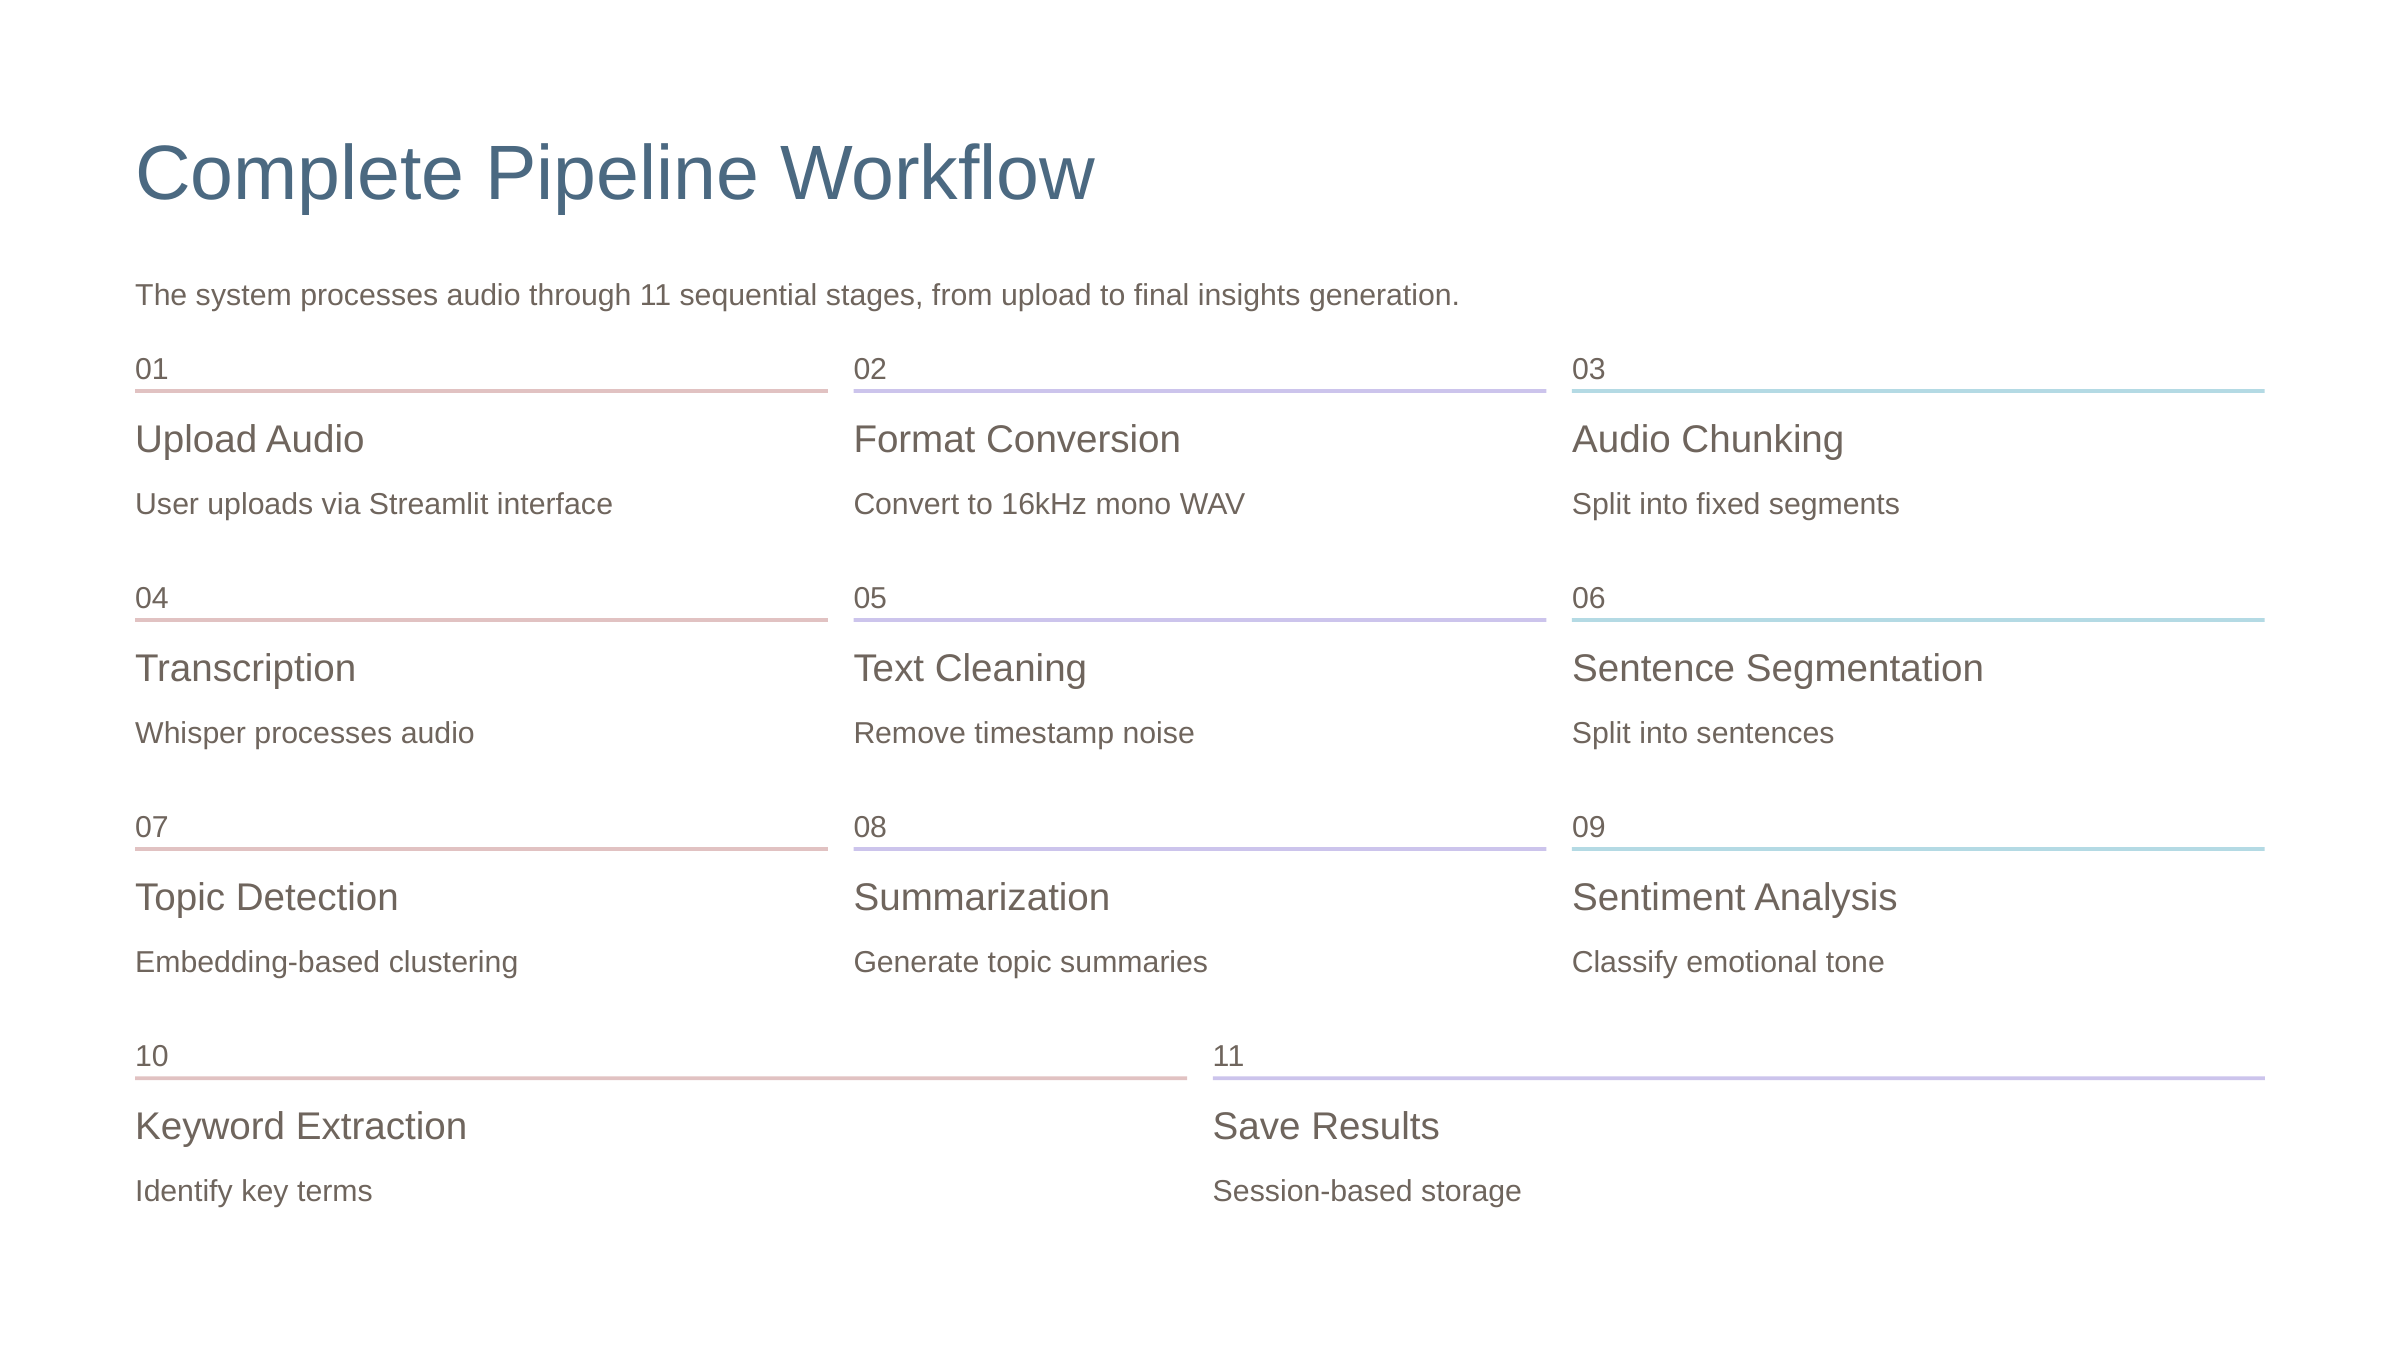

Complete Pipeline Workflow
The system processes audio through 11 sequential stages, from upload to final insights generation.
01
02
03

Upload Audio
Format Conversion
Audio Chunking
User uploads via Streamlit interface
Convert to 16kHz mono WAV
Split into fixed segments
04
05
06

Transcription
Text Cleaning
Sentence Segmentation
Whisper processes audio
Remove timestamp noise
Split into sentences
07
08
09

Topic Detection
Summarization
Sentiment Analysis
Embedding-based clustering
Generate topic summaries
Classify emotional tone
10
11

Keyword Extraction
Save Results
Identify key terms
Session-based storage